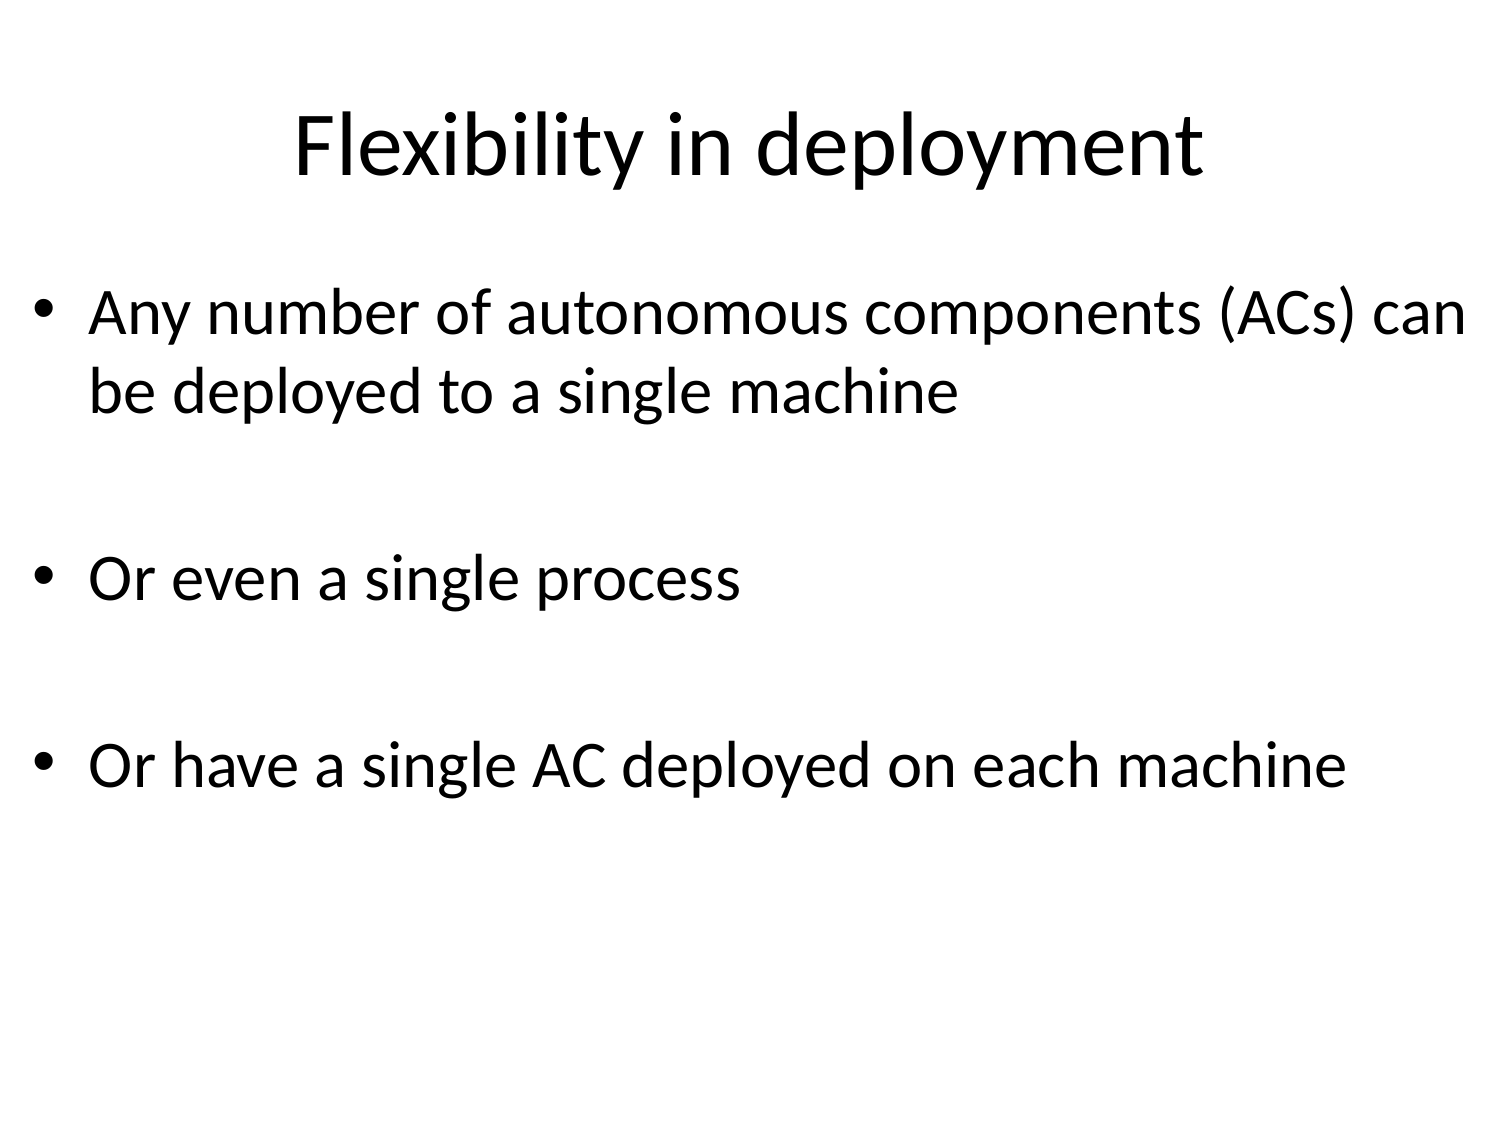

# Flexibility in deployment
Any number of autonomous components (ACs) can be deployed to a single machine

Or even a single process

Or have a single AC deployed on each machine